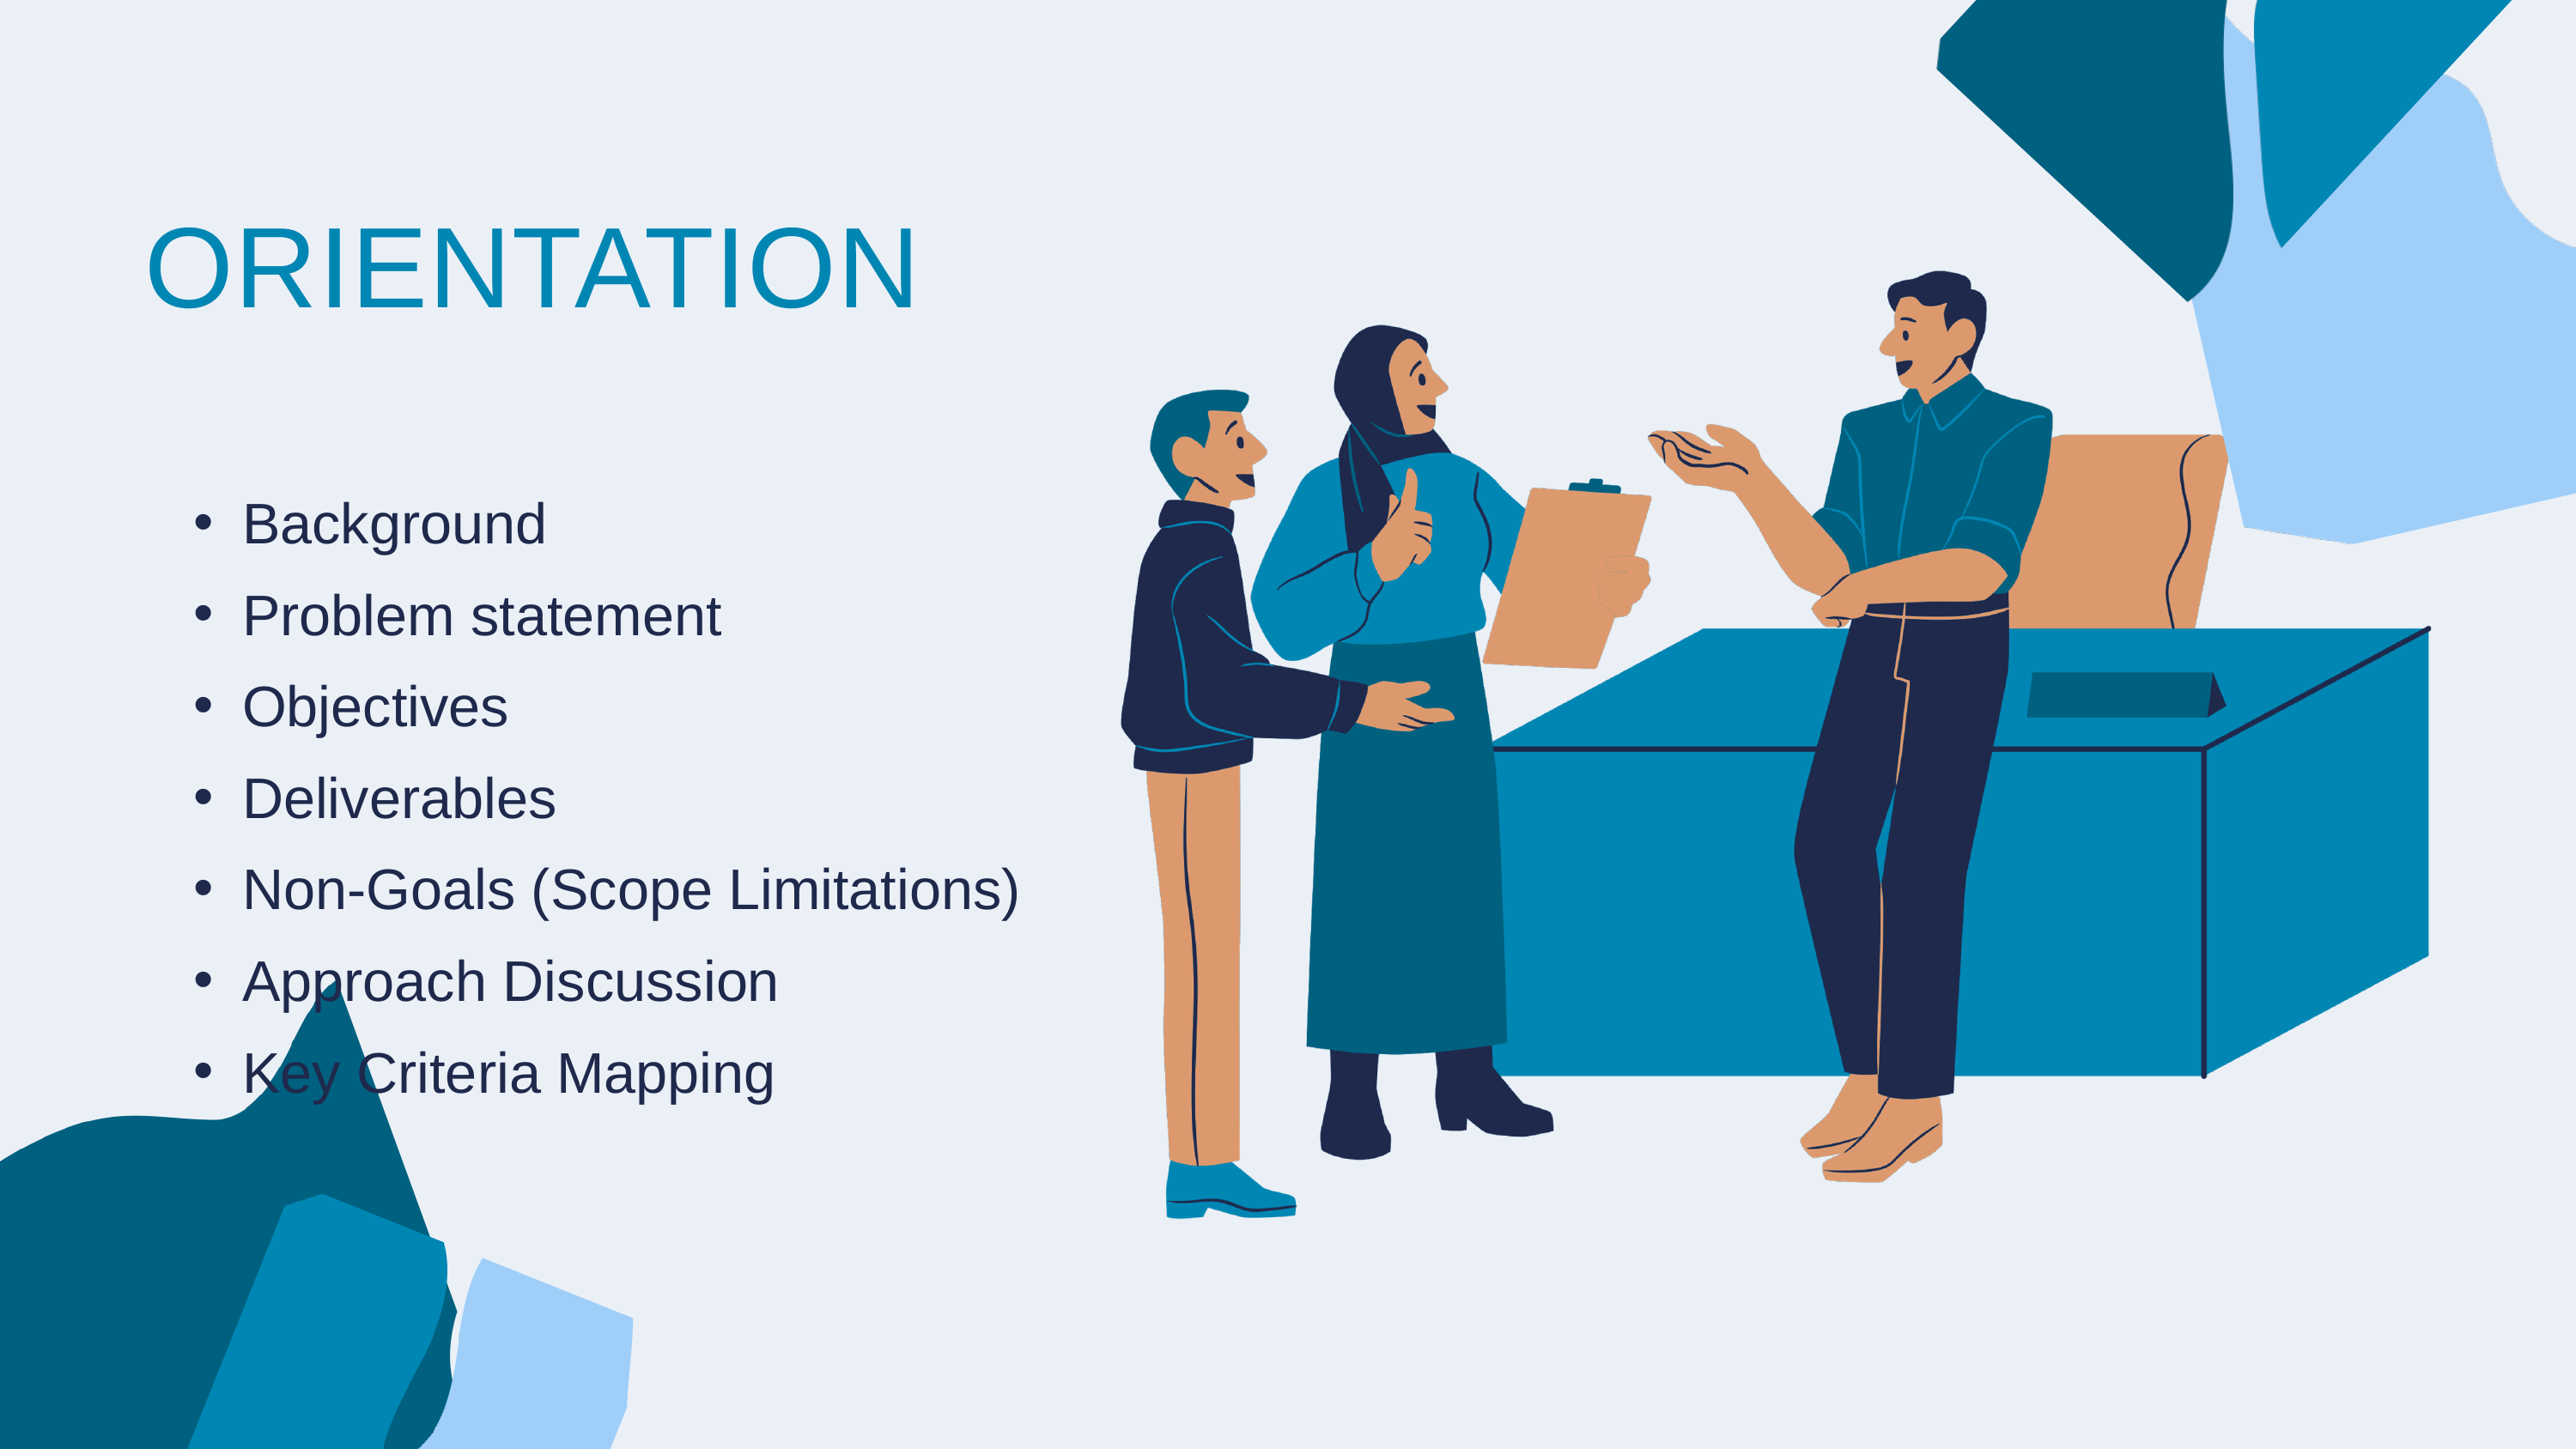

ORIENTATION

Background
Problem statement
Objectives
Deliverables
Non-Goals (Scope Limitations)
Approach Discussion
Key Criteria Mapping